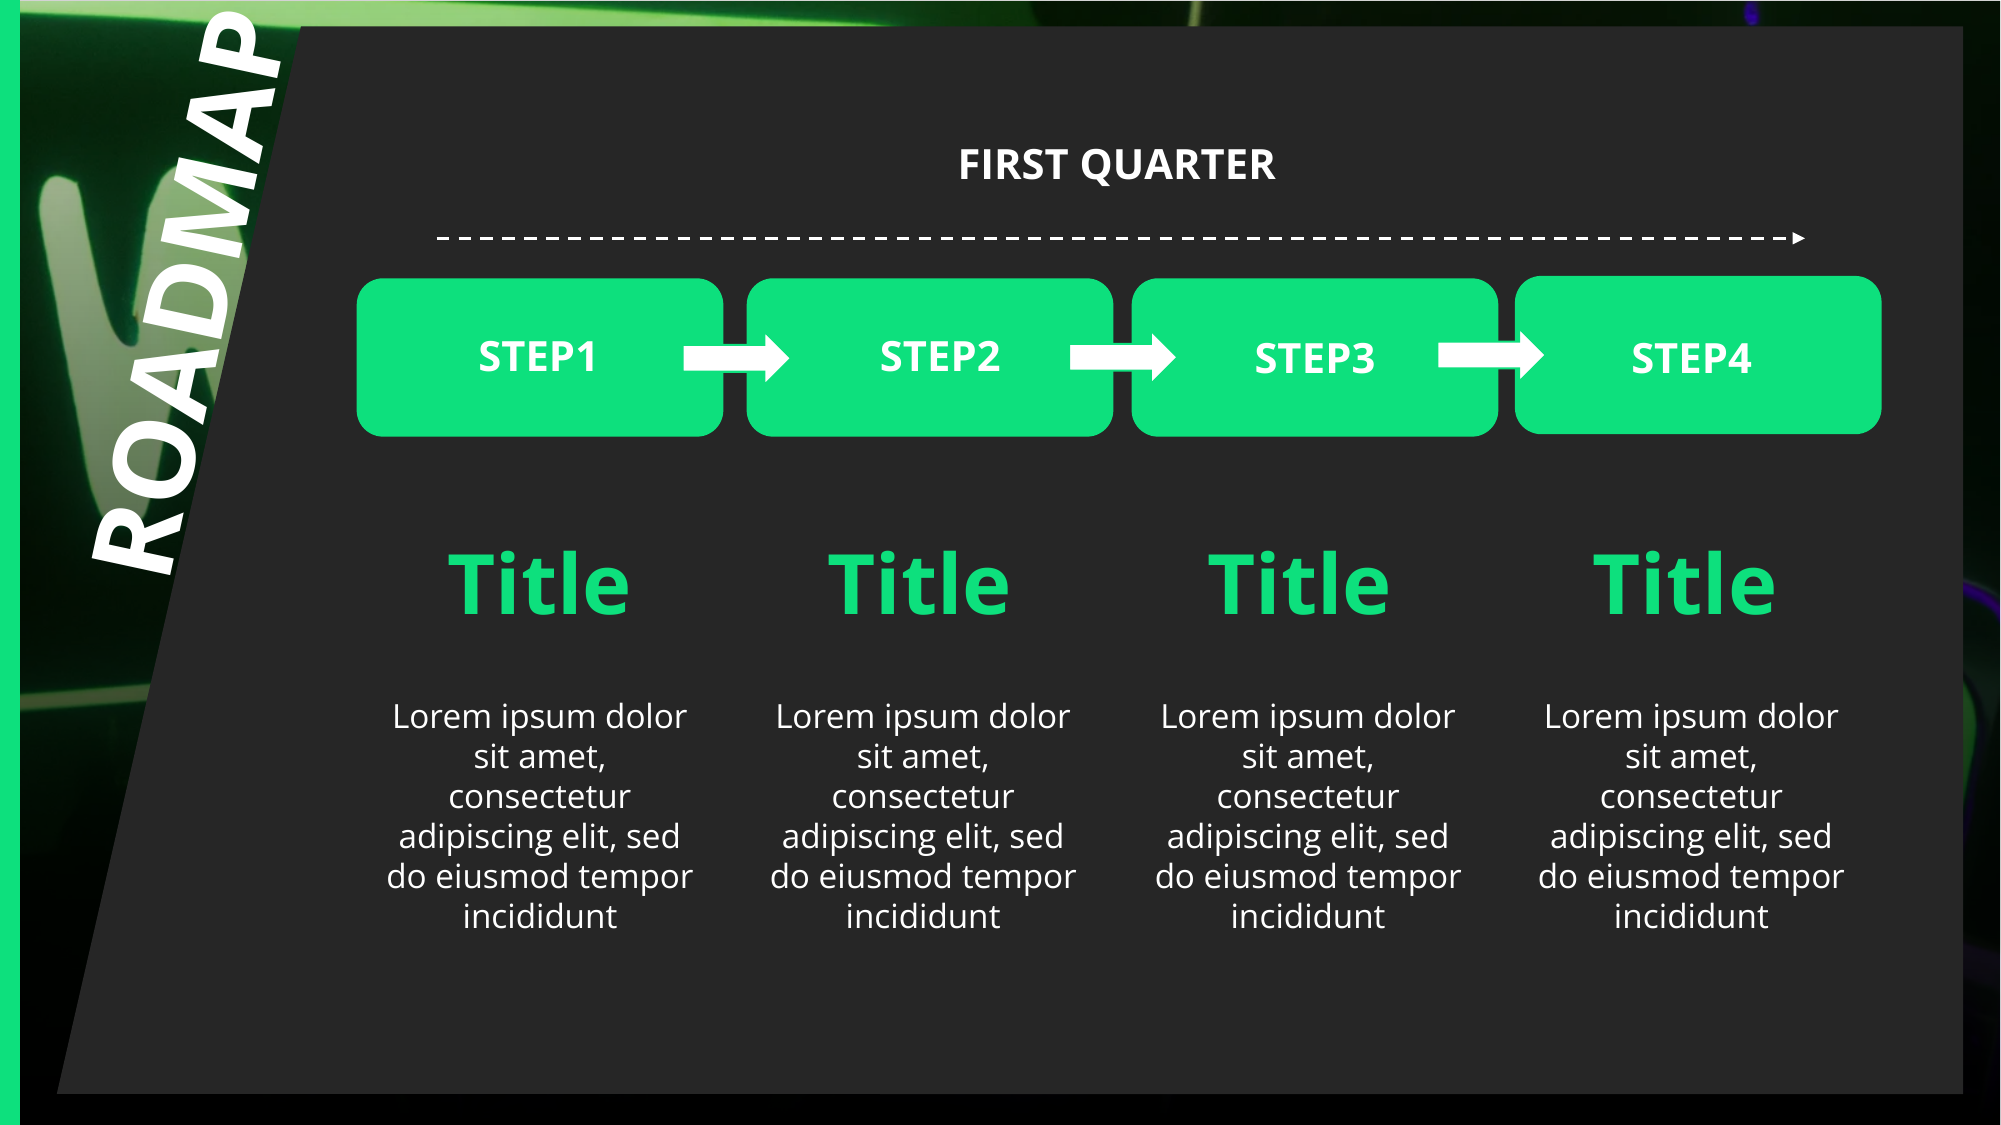

FIRST QUARTER
ROADMAP

STEP1
STEP2
STEP3
STEP4

Title
Title
Title
Title
Lorem ipsum dolor sit amet, consectetur adipiscing elit, sed do eiusmod tempor incididunt
Lorem ipsum dolor sit amet, consectetur adipiscing elit, sed do eiusmod tempor incididunt
Lorem ipsum dolor sit amet, consectetur adipiscing elit, sed do eiusmod tempor incididunt
Lorem ipsum dolor sit amet, consectetur adipiscing elit, sed do eiusmod tempor incididunt